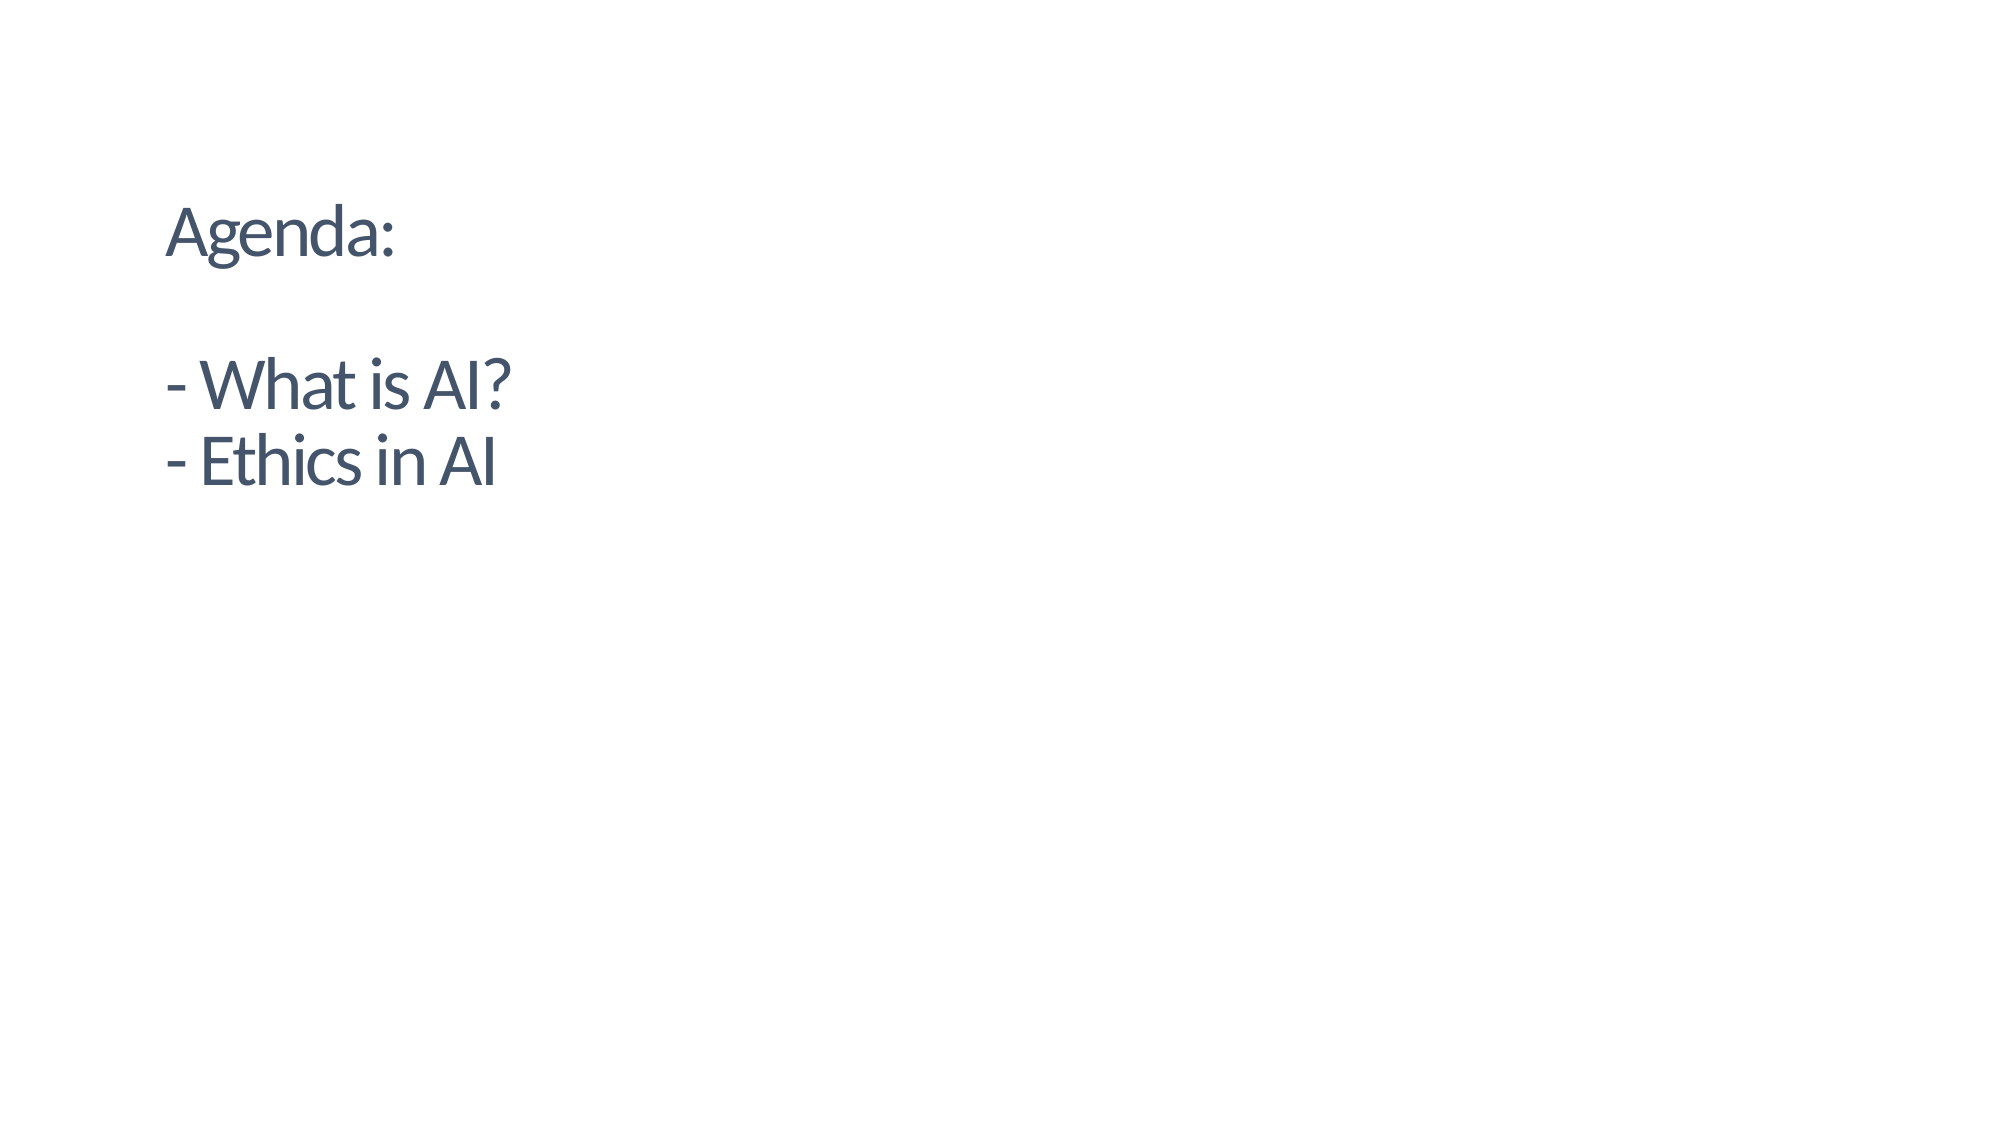

# Agenda: - What is AI? - Ethics in AI
2